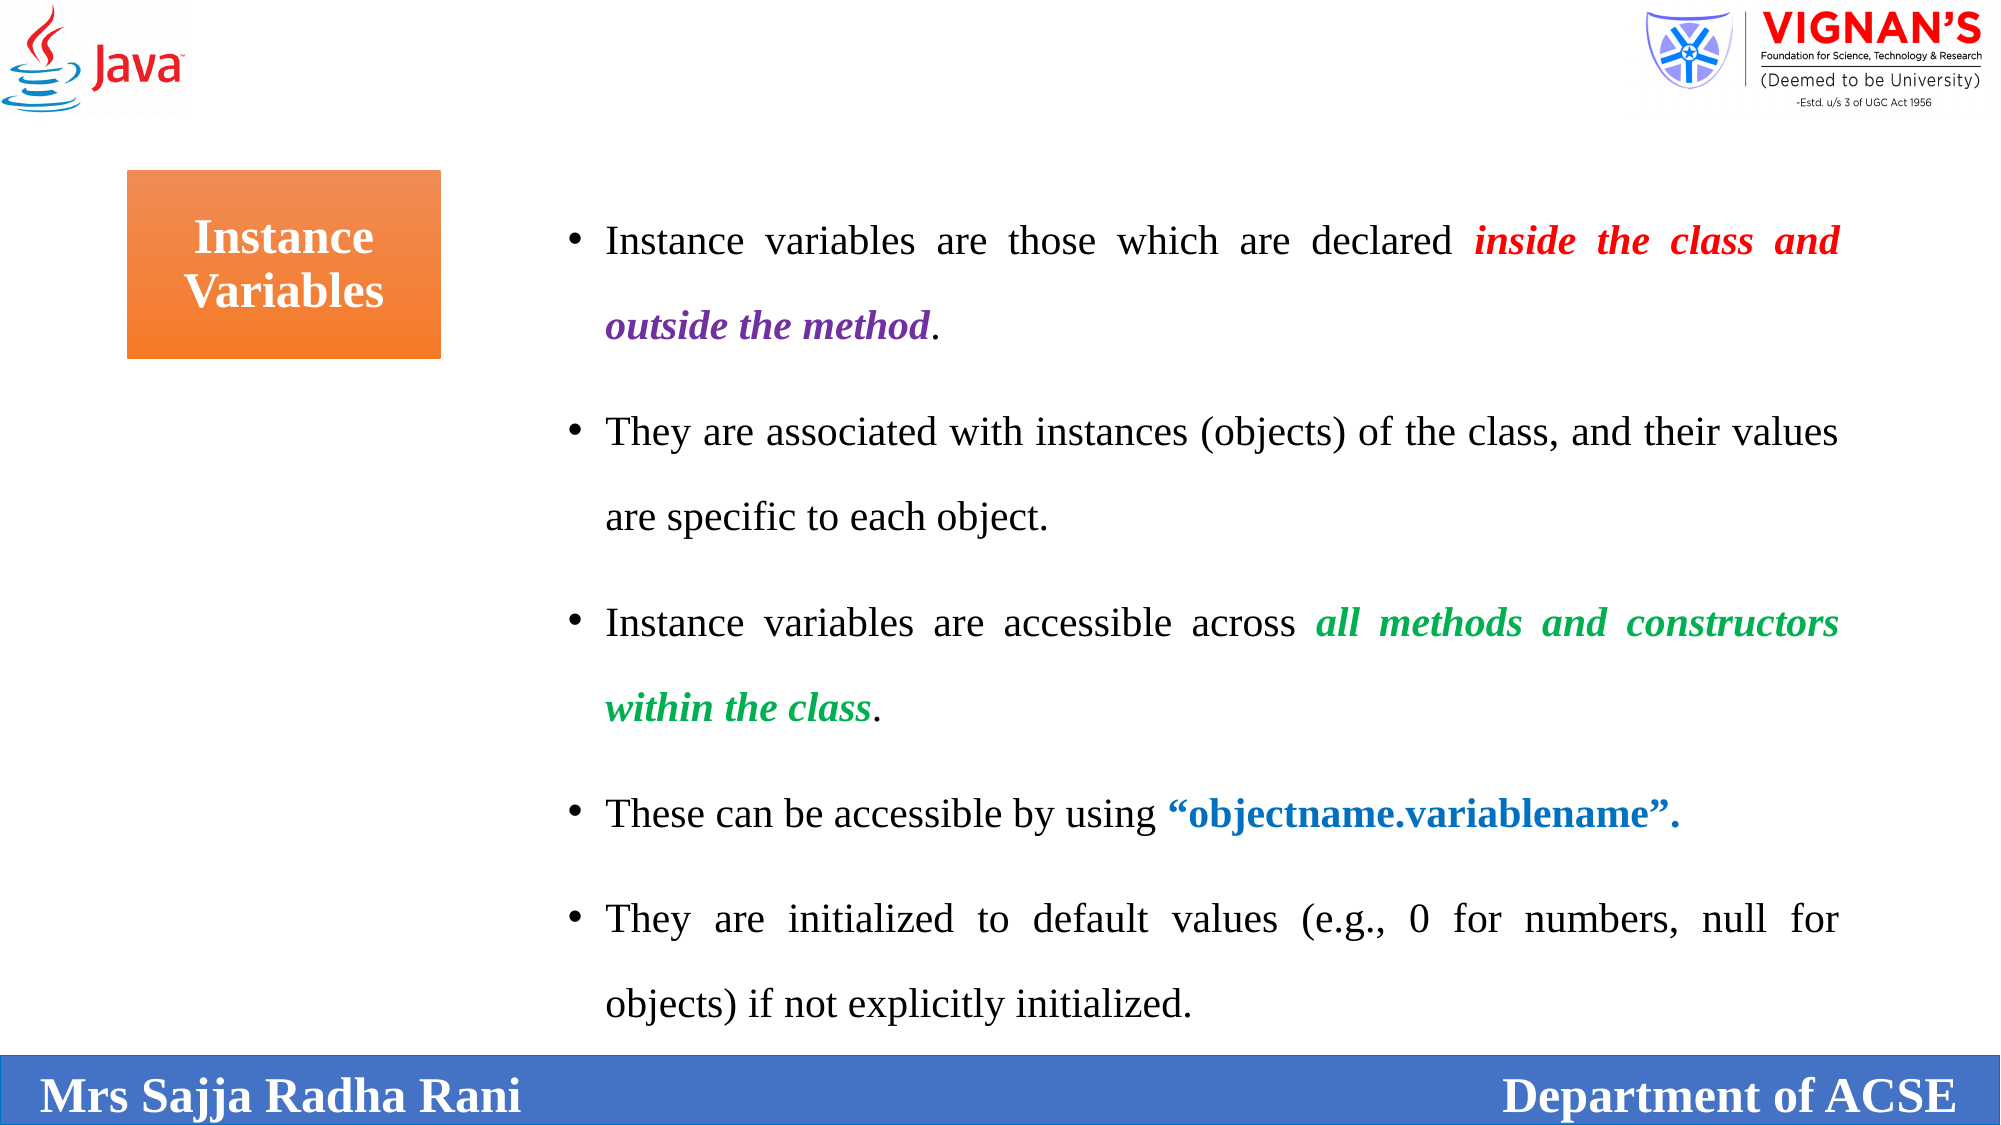

Instance Variables
Instance variables are those which are declared inside the class and outside the method.
They are associated with instances (objects) of the class, and their values are specific to each object.
Instance variables are accessible across all methods and constructors within the class.
These can be accessible by using “objectname.variablename”.
They are initialized to default values (e.g., 0 for numbers, null for objects) if not explicitly initialized.